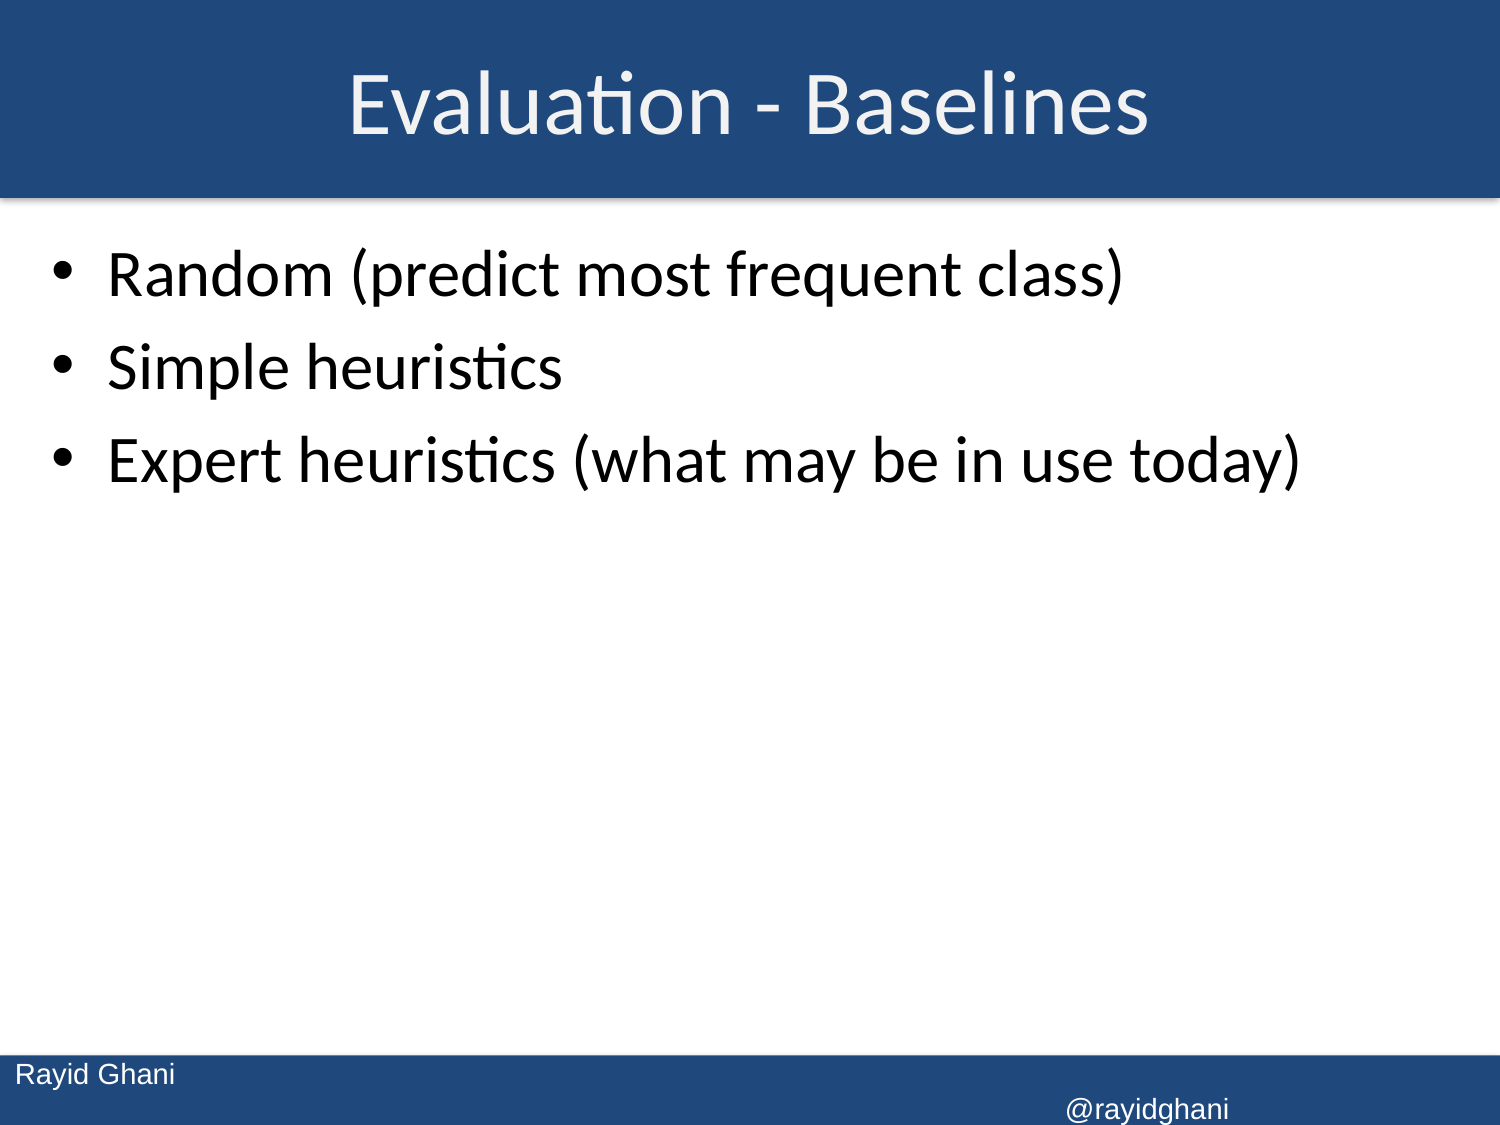

# Evaluation - Baselines
Random (predict most frequent class)
Simple heuristics
Expert heuristics (what may be in use today)